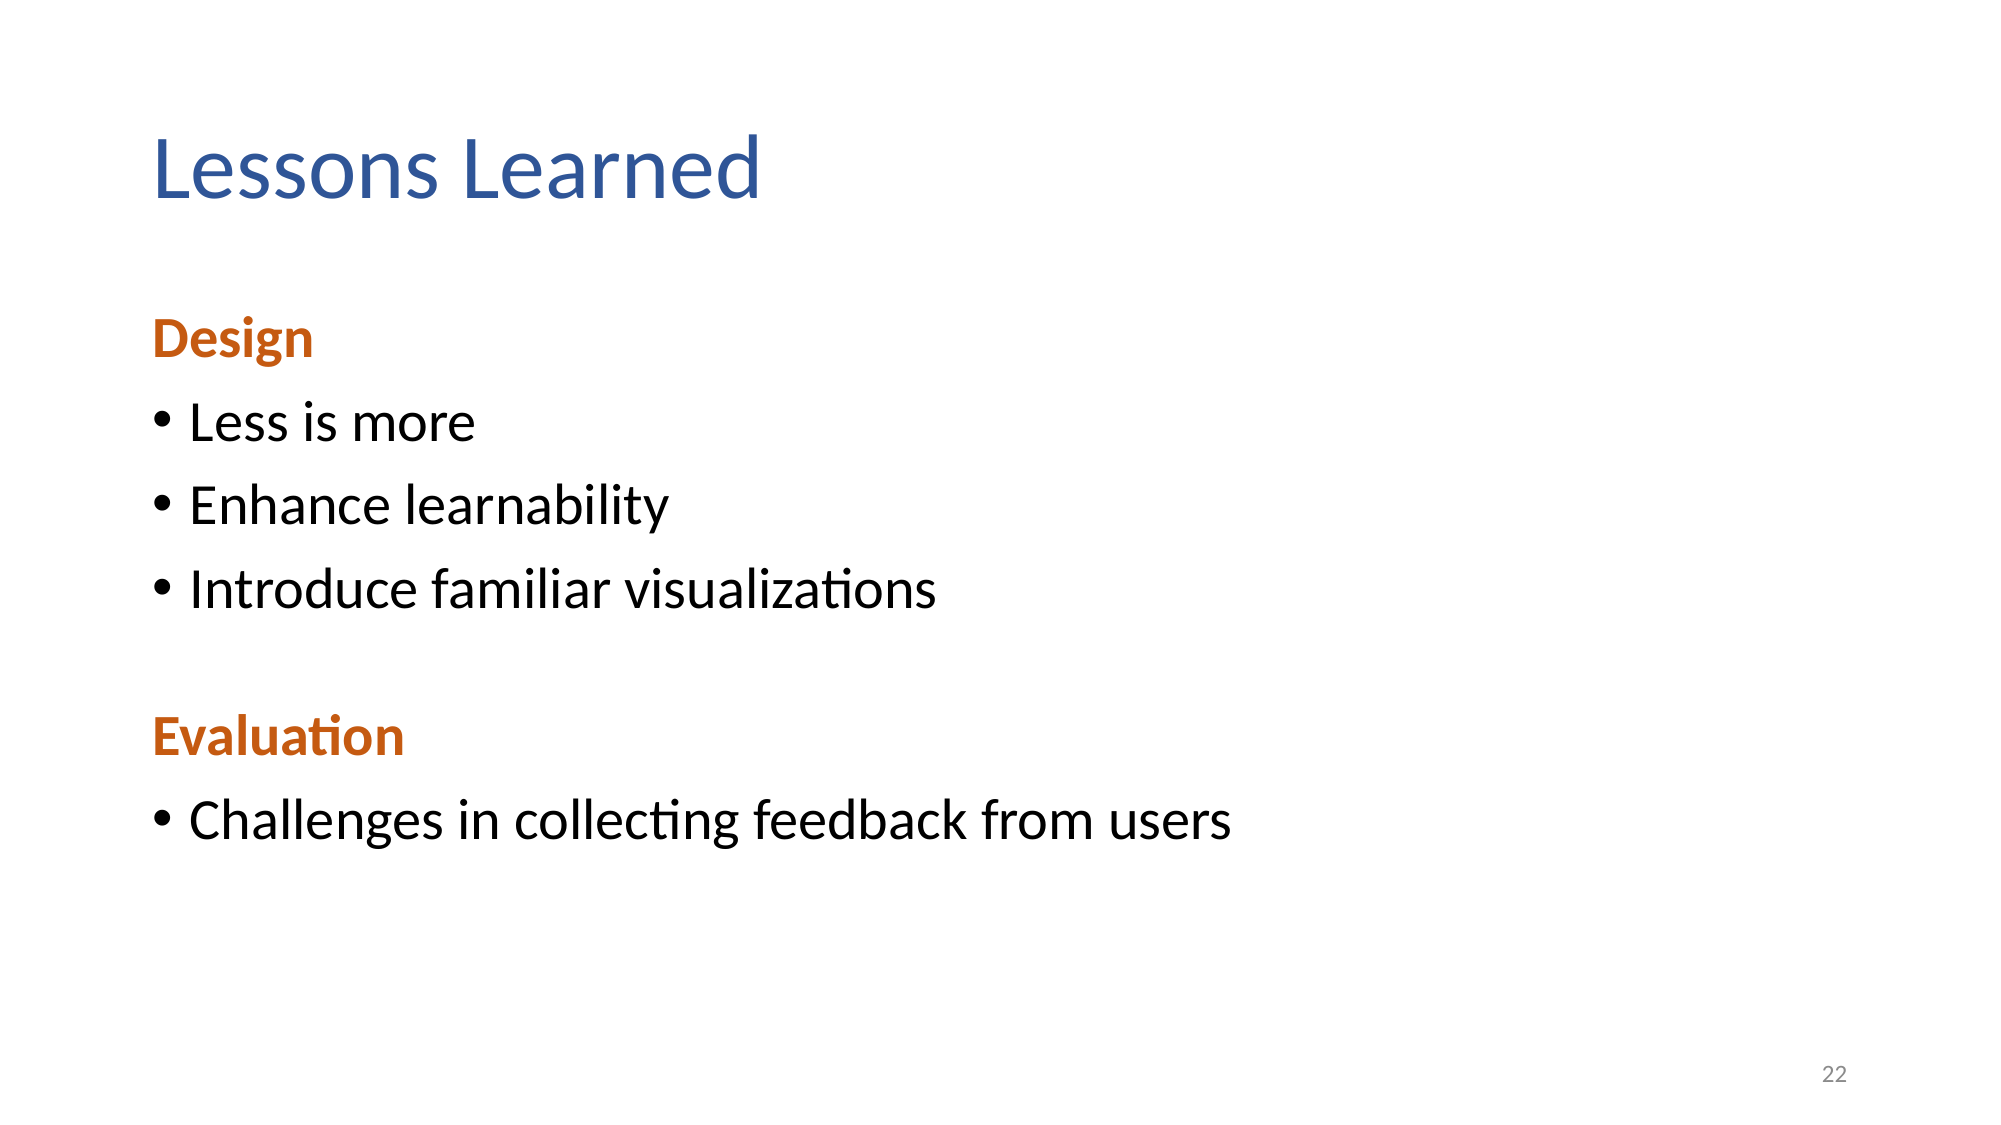

# Lessons Learned
Design
Less is more
Enhance learnability
Introduce familiar visualizations
Evaluation
Challenges in collecting feedback from users
22